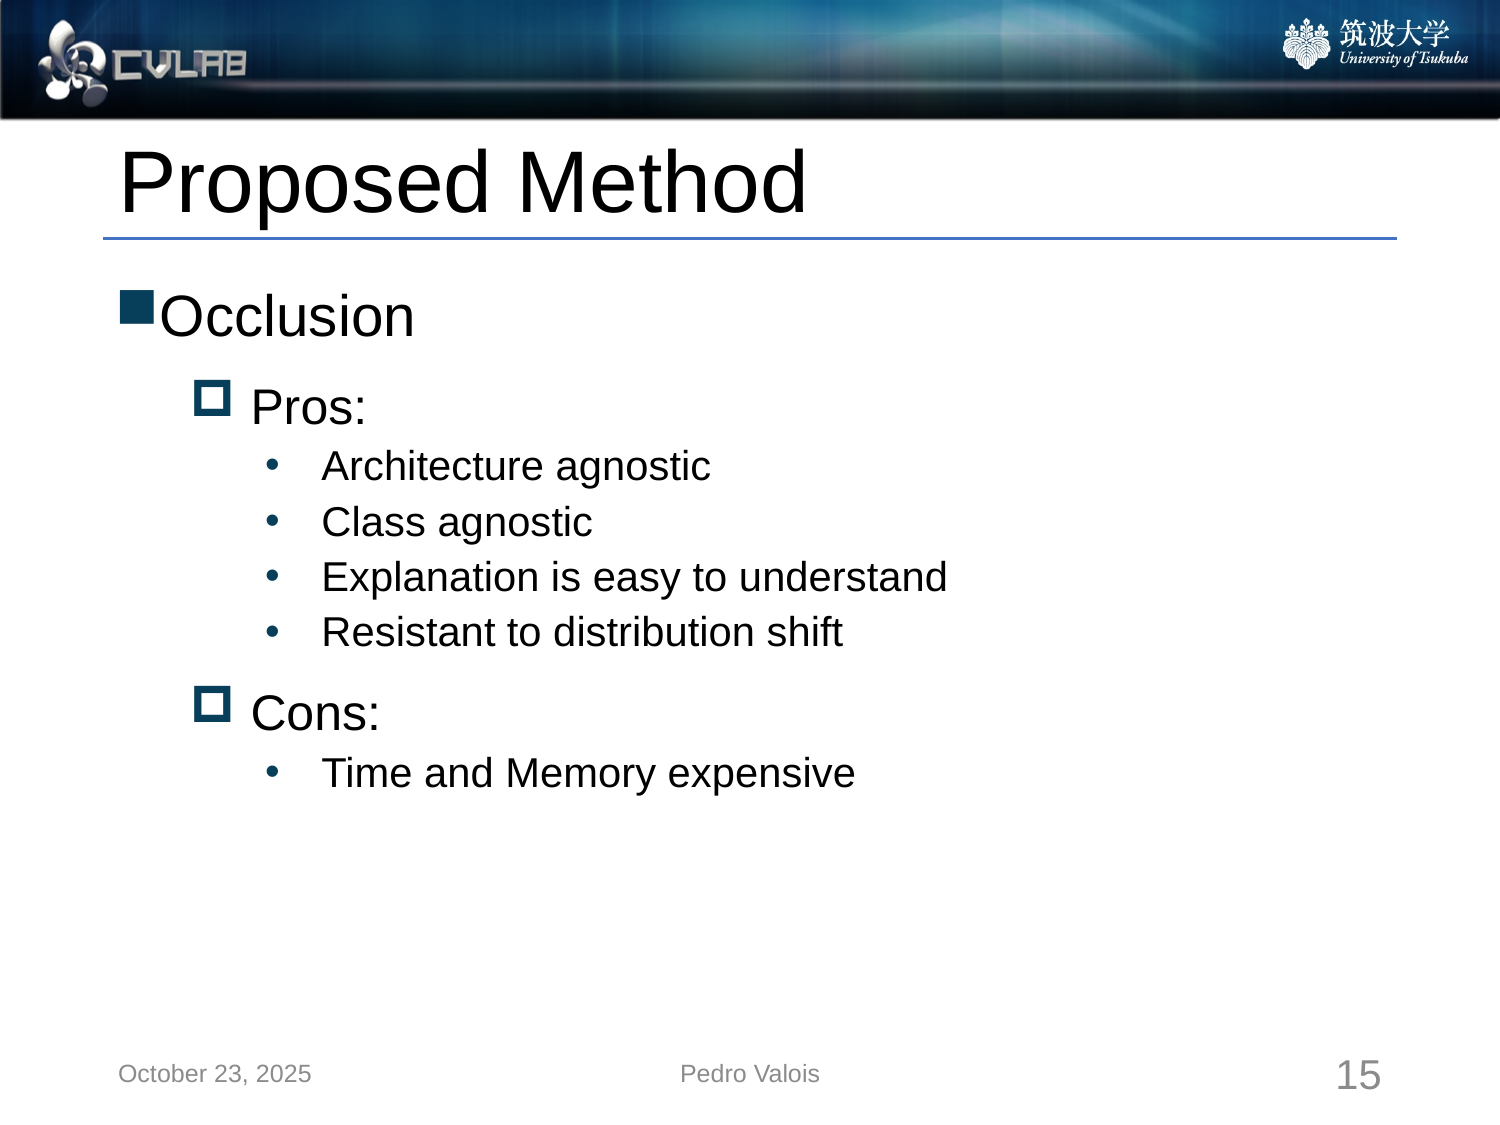

# Proposed Method
Occlusion
 Pros:
Architecture agnostic
Class agnostic
Explanation is easy to understand
Resistant to distribution shift
 Cons:
Time and Memory expensive

October 23, 2025
Pedro Valois
15